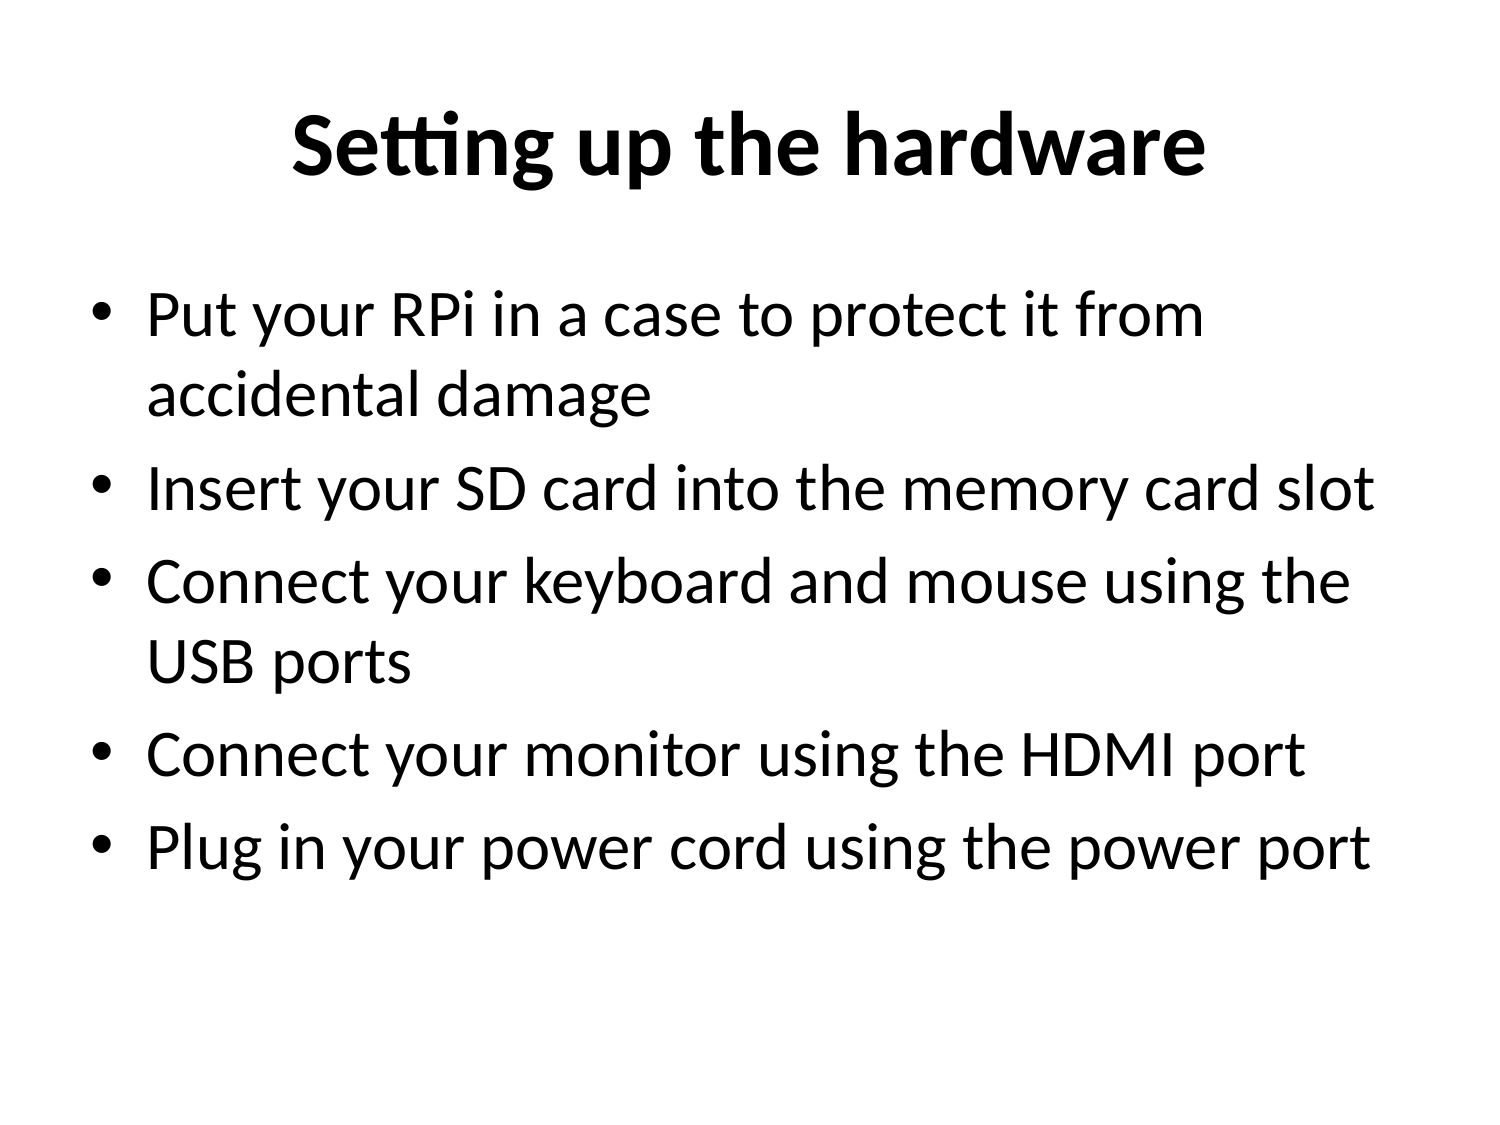

# Setting up the hardware
Put your RPi in a case to protect it from accidental damage
Insert your SD card into the memory card slot
Connect your keyboard and mouse using the USB ports
Connect your monitor using the HDMI port
Plug in your power cord using the power port